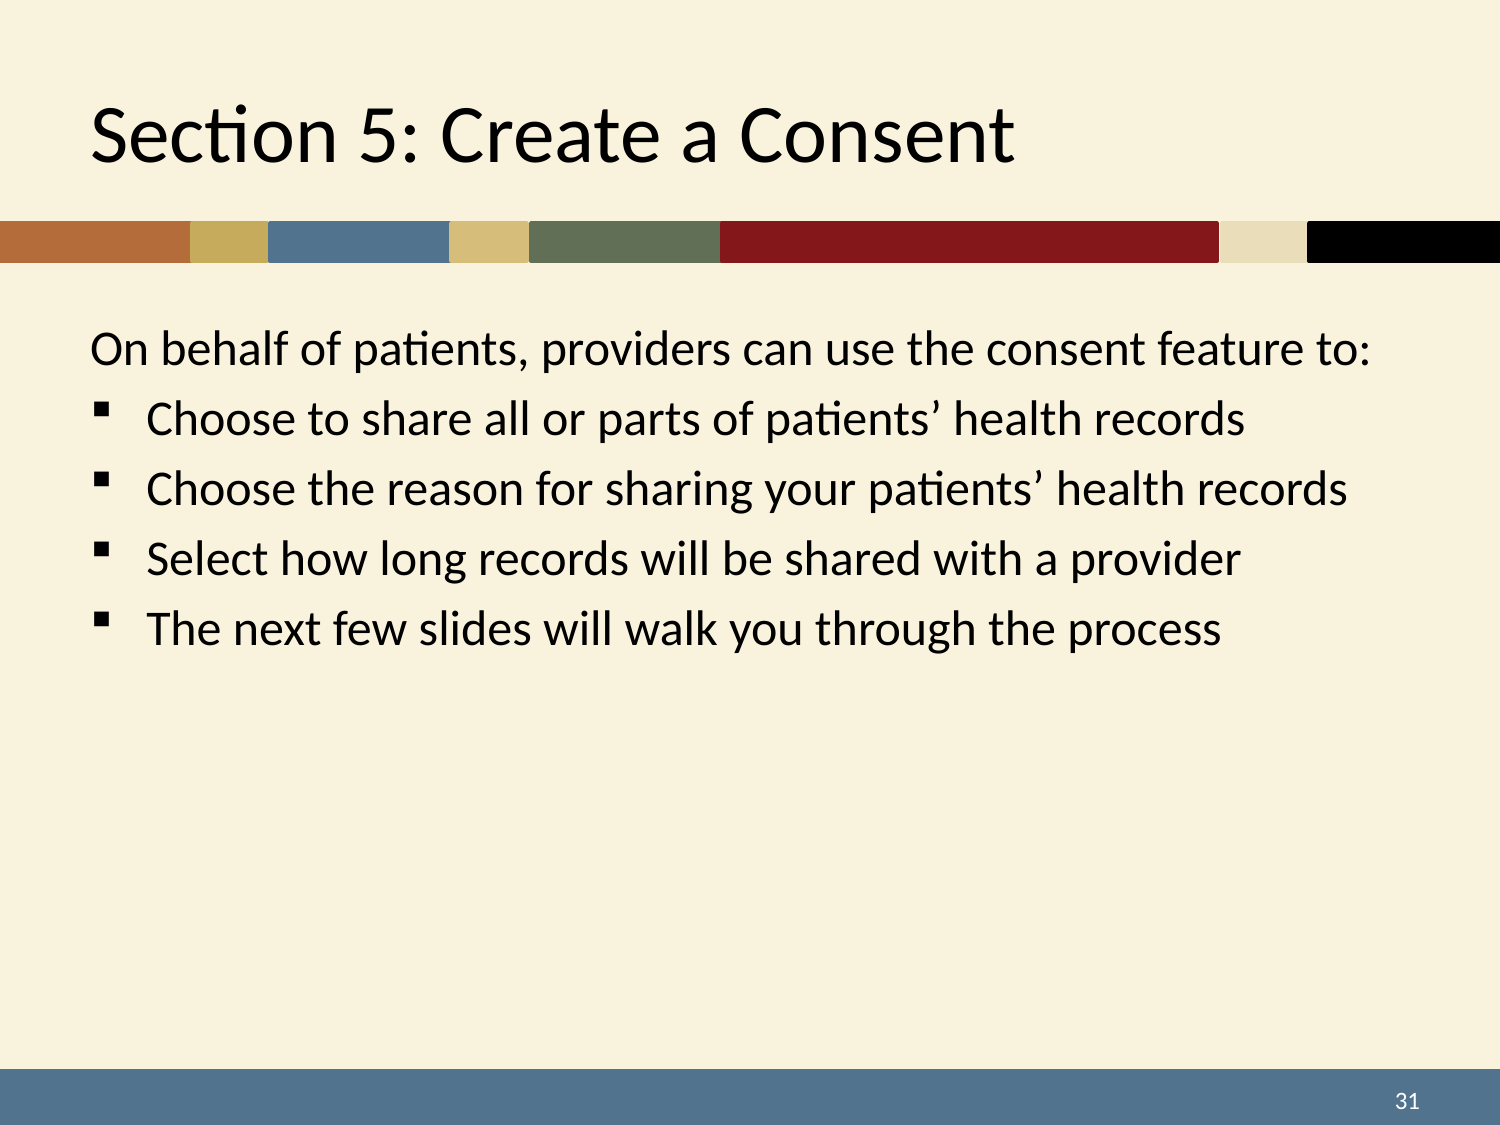

# Section 5: Create a Consent
On behalf of patients, providers can use the consent feature to:
Choose to share all or parts of patients’ health records
Choose the reason for sharing your patients’ health records
Select how long records will be shared with a provider
The next few slides will walk you through the process

31